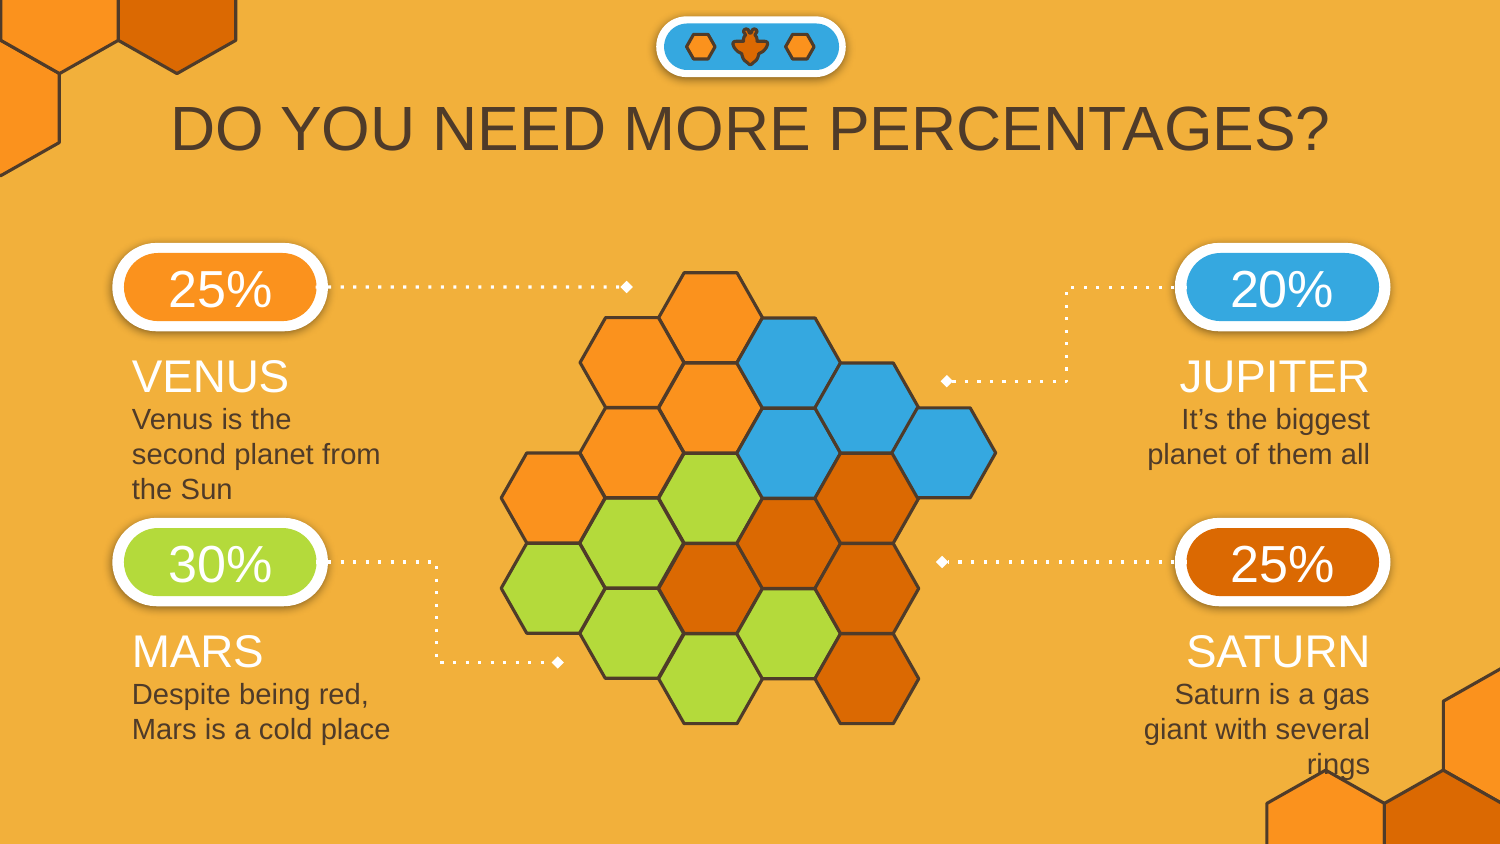

DO YOU NEED MORE PERCENTAGES?

25%
20%

VENUS
JUPITER

Venus is the second planet from the Sun
It’s the biggest planet of them all

# 30%
25%

MARS
SATURN

Despite being red, Mars is a cold place
Saturn is a gas giant with several rings